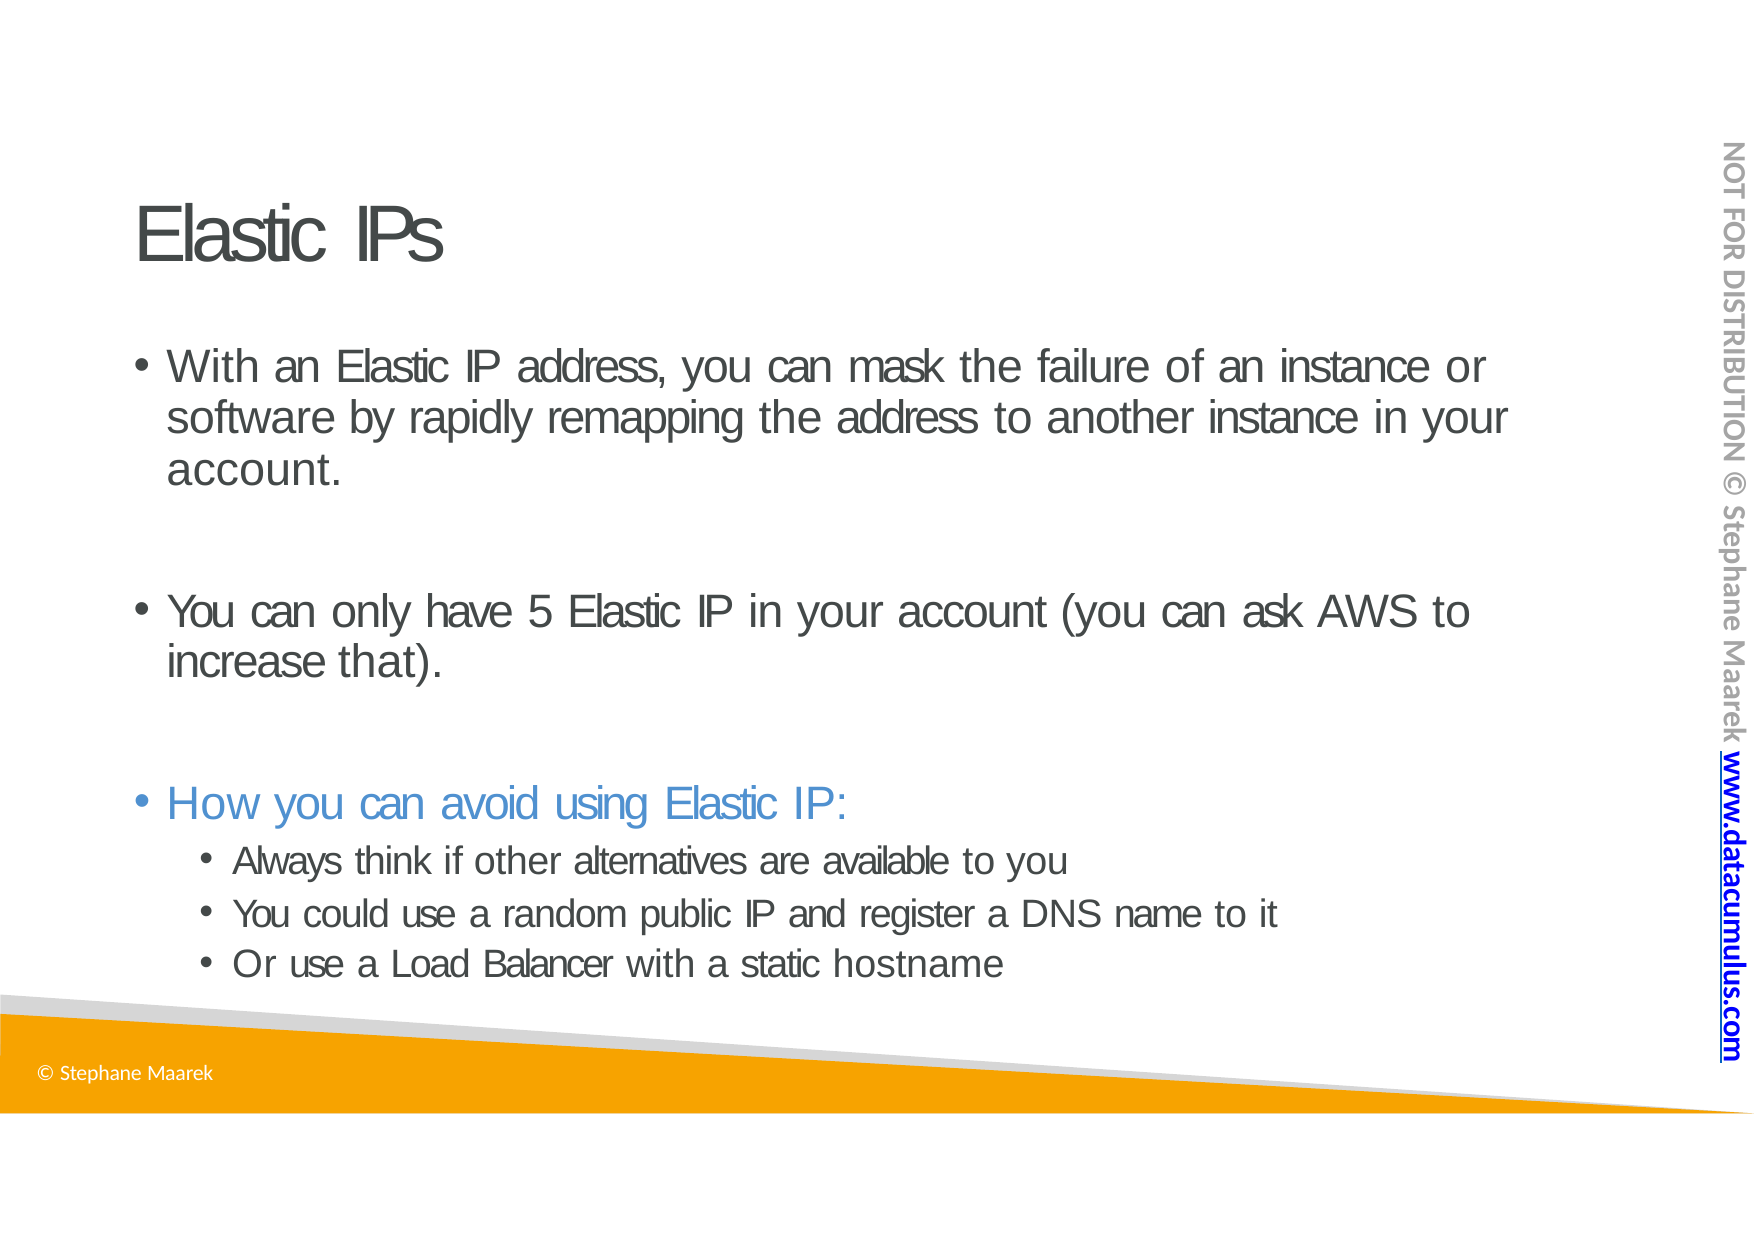

NOT FOR DISTRIBUTION © Stephane Maarek www.datacumulus.com
# Elastic IPs
With an Elastic IP address, you can mask the failure of an instance or software by rapidly remapping the address to another instance in your account.

You can only have 5 Elastic IP in your account (you can ask AWS to increase that).

How you can avoid using Elastic IP:
Always think if other alternatives are available to you
You could use a random public IP and register a DNS name to it
Or use a Load Balancer with a static hostname
© Stephane Maarek